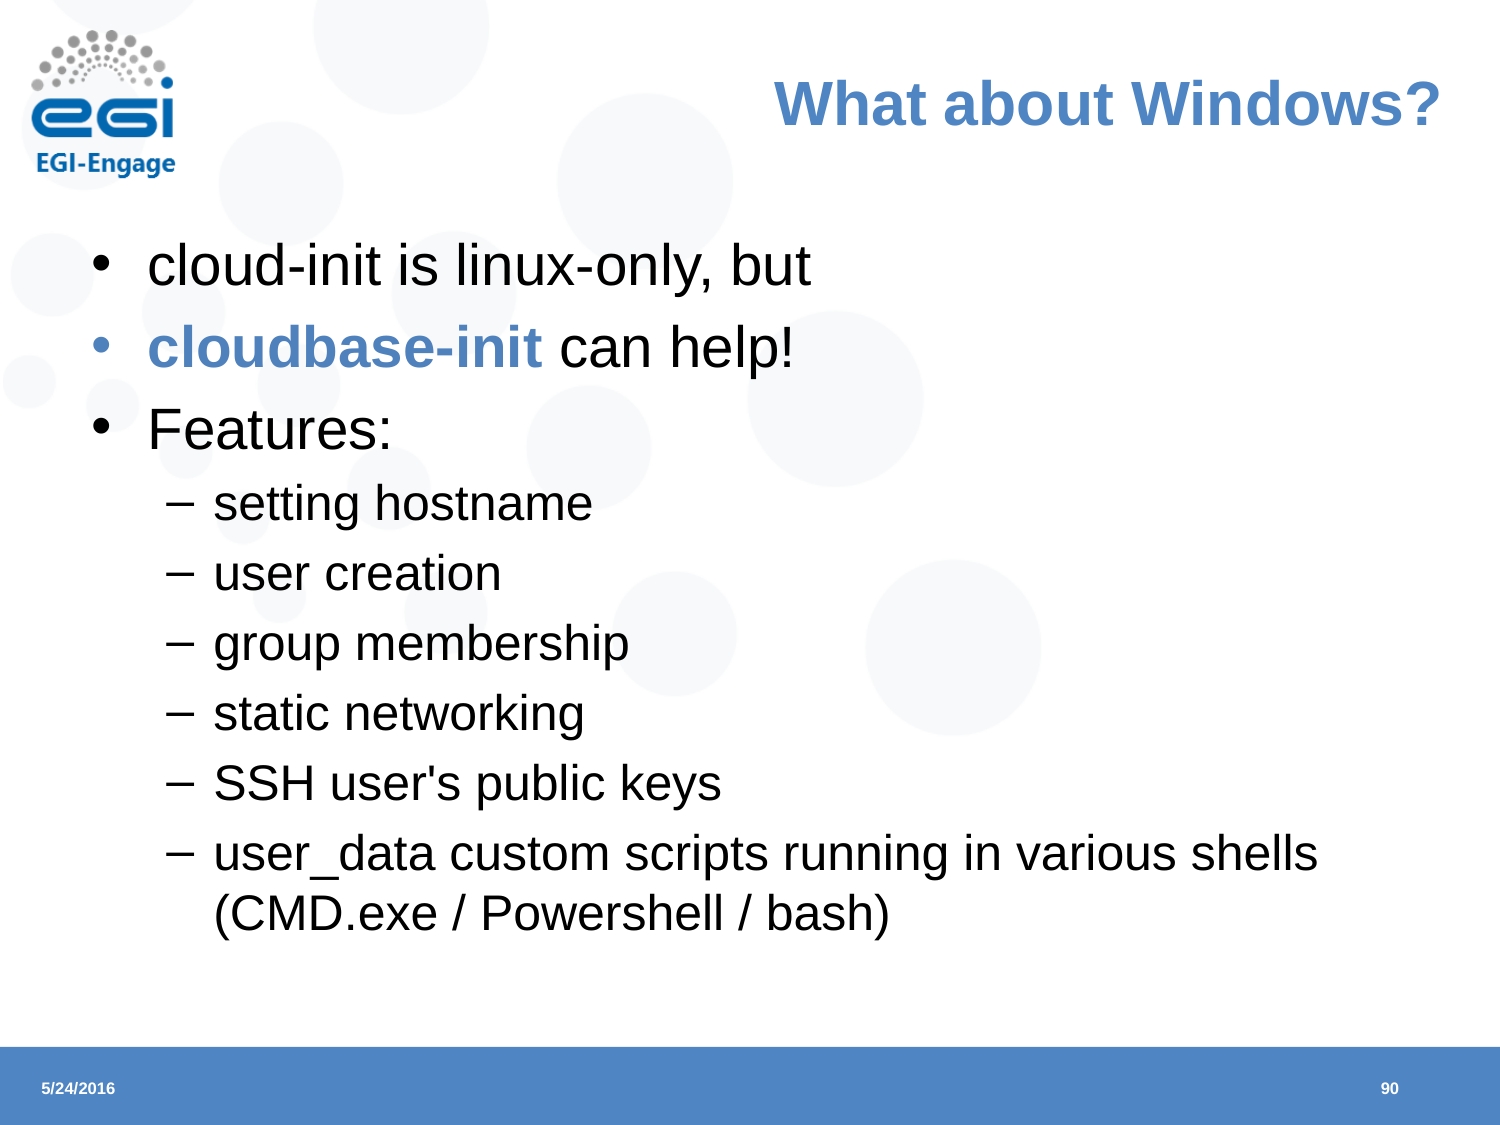

# What about Windows?
cloud-init is linux-only, but
cloudbase-init can help!
Features:
setting hostname
user creation
group membership
static networking
SSH user's public keys
user_data custom scripts running in various shells (CMD.exe / Powershell / bash)